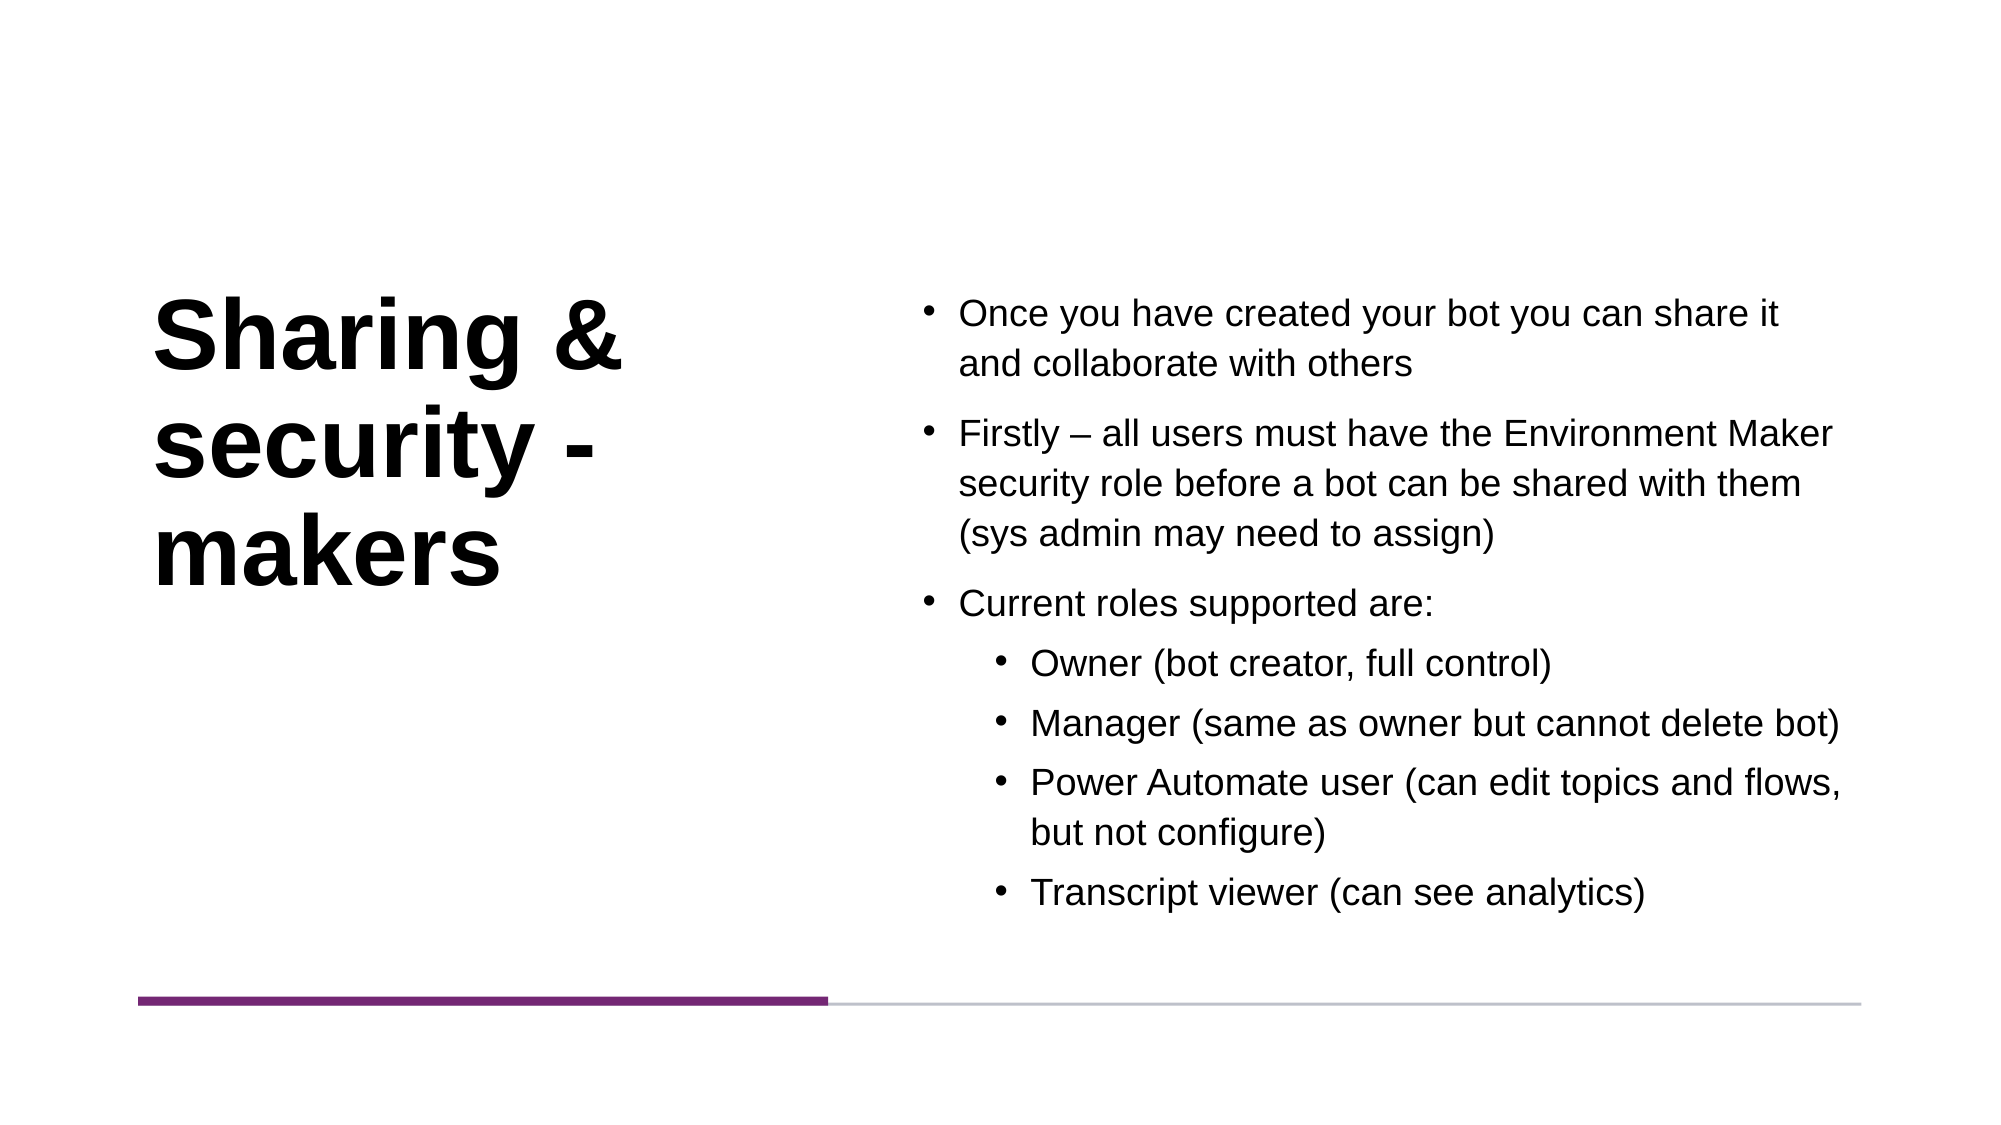

# Sharing & security - makers
Once you have created your bot you can share it and collaborate with others
Firstly – all users must have the Environment Maker security role before a bot can be shared with them (sys admin may need to assign)
Current roles supported are:
Owner (bot creator, full control)
Manager (same as owner but cannot delete bot)
Power Automate user (can edit topics and flows, but not configure)
Transcript viewer (can see analytics)